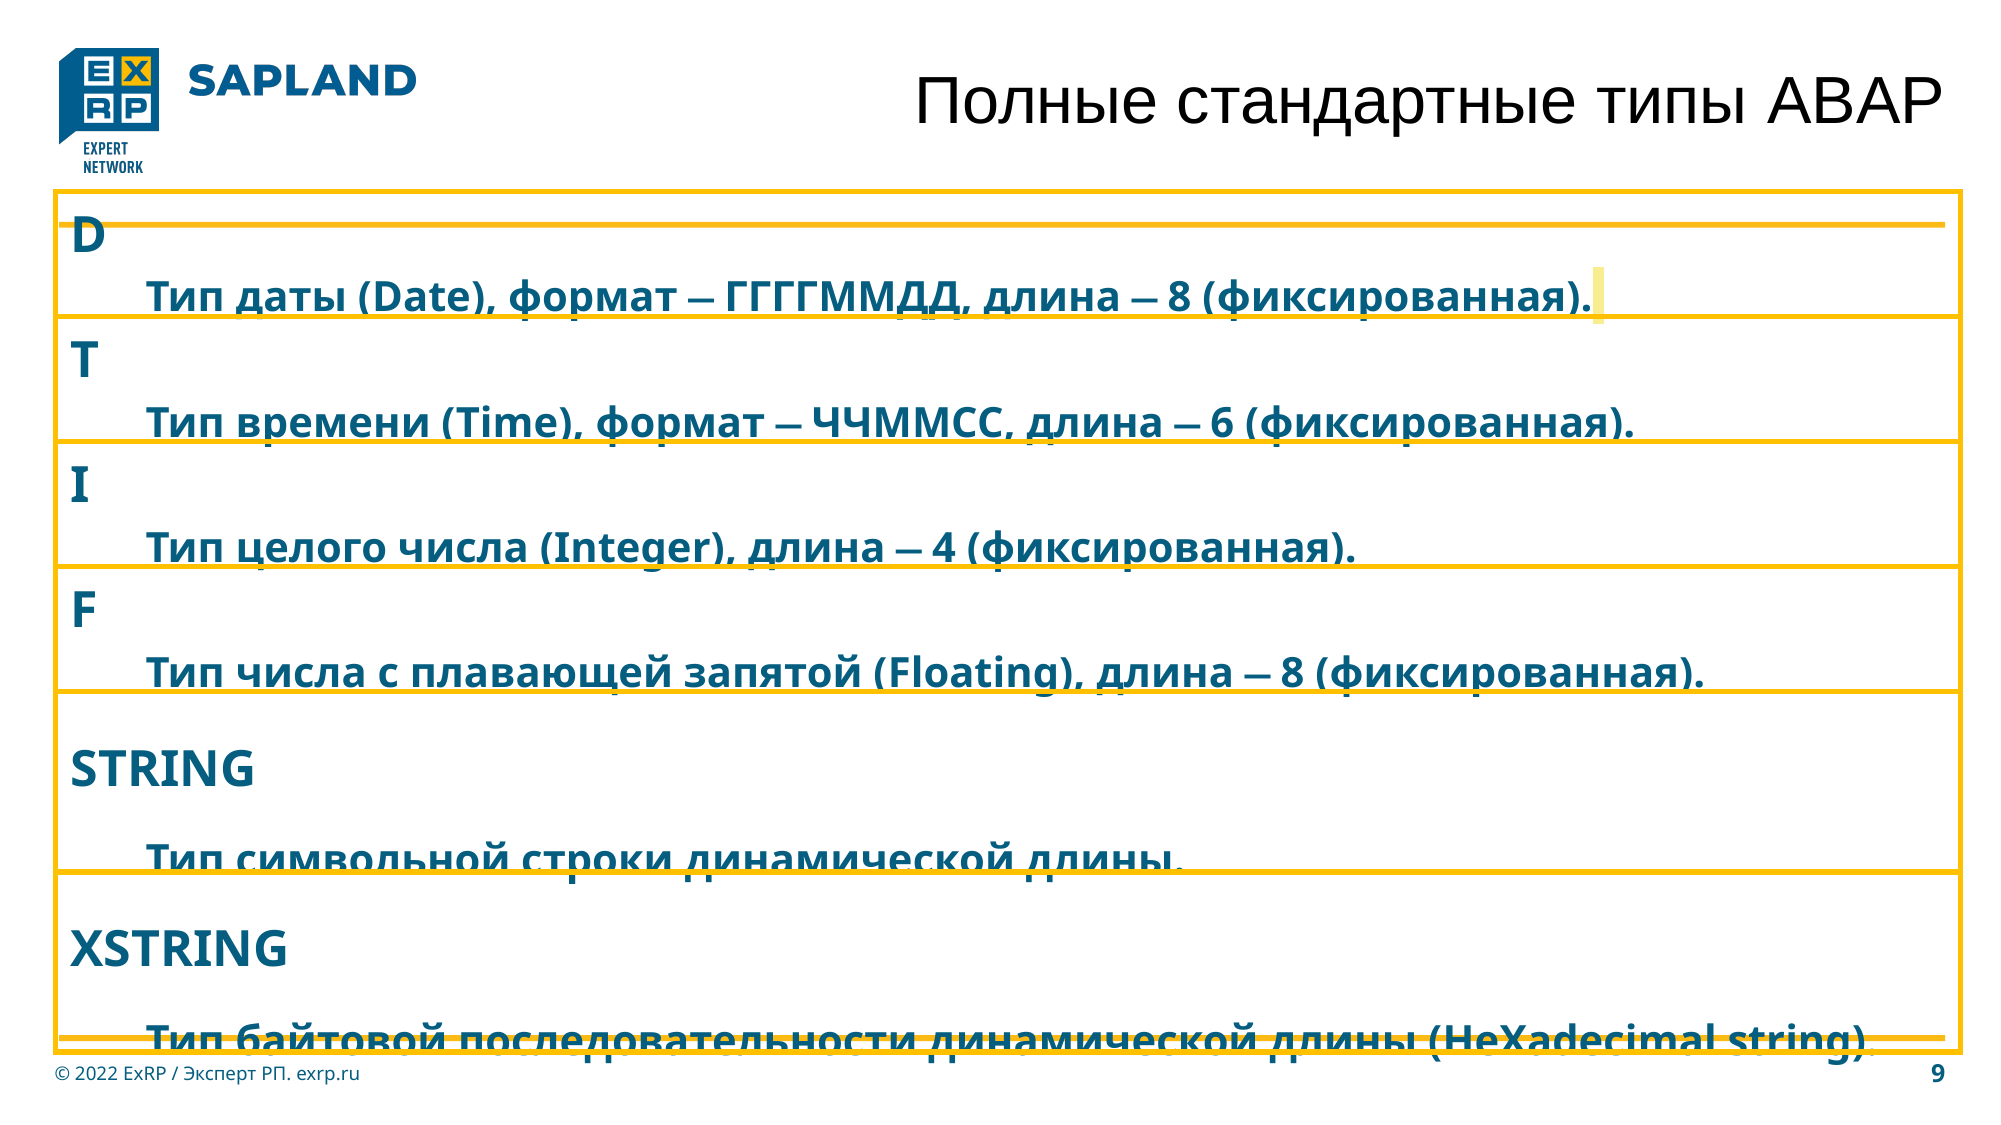

# Полные стандартные типы ABAP
| D Тип даты (Date), формат ⎼ ГГГГММДД, длина ⎼ 8 (фиксированная). |
| --- |
| T Тип времени (Time), формат ⎼ ЧЧММСС, длина ⎼ 6 (фиксированная). |
| I Тип целого числа (Integer), длина ⎼ 4 (фиксированная). |
| F Тип числа с плавающей запятой (Floating), длина ⎼ 8 (фиксированная). |
| STRING Тип символьной строки динамической длины. |
| XSTRING Тип байтовой последовательности динамической длины (HeXadecimal string). |
© 2022 ExRP / Эксперт РП. exrp.ru
9